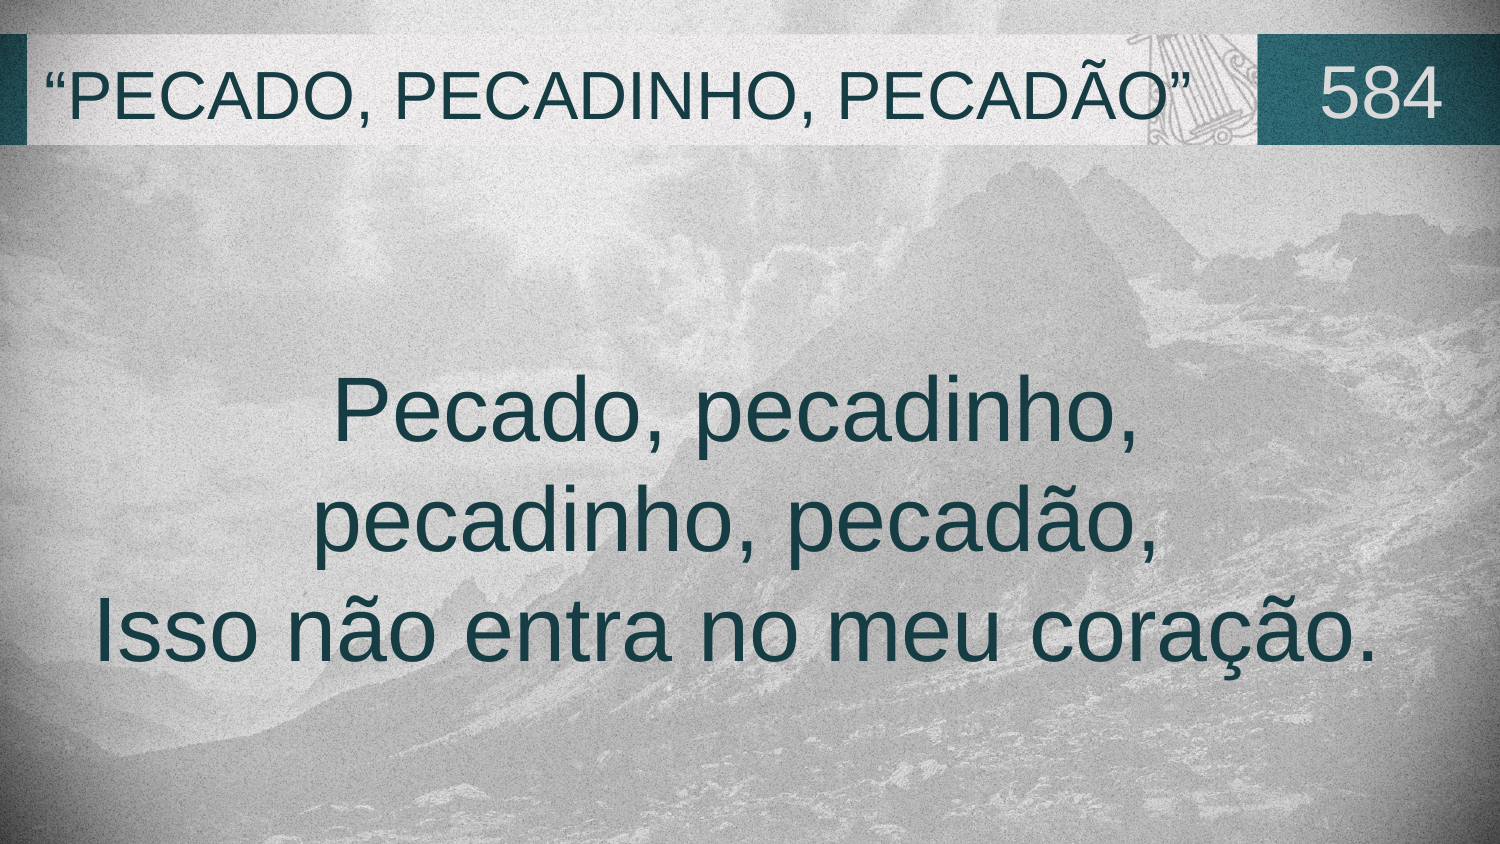

# “PECADO, PECADINHO, PECADÃO”
584
Pecado, pecadinho,
pecadinho, pecadão,
Isso não entra no meu coração.